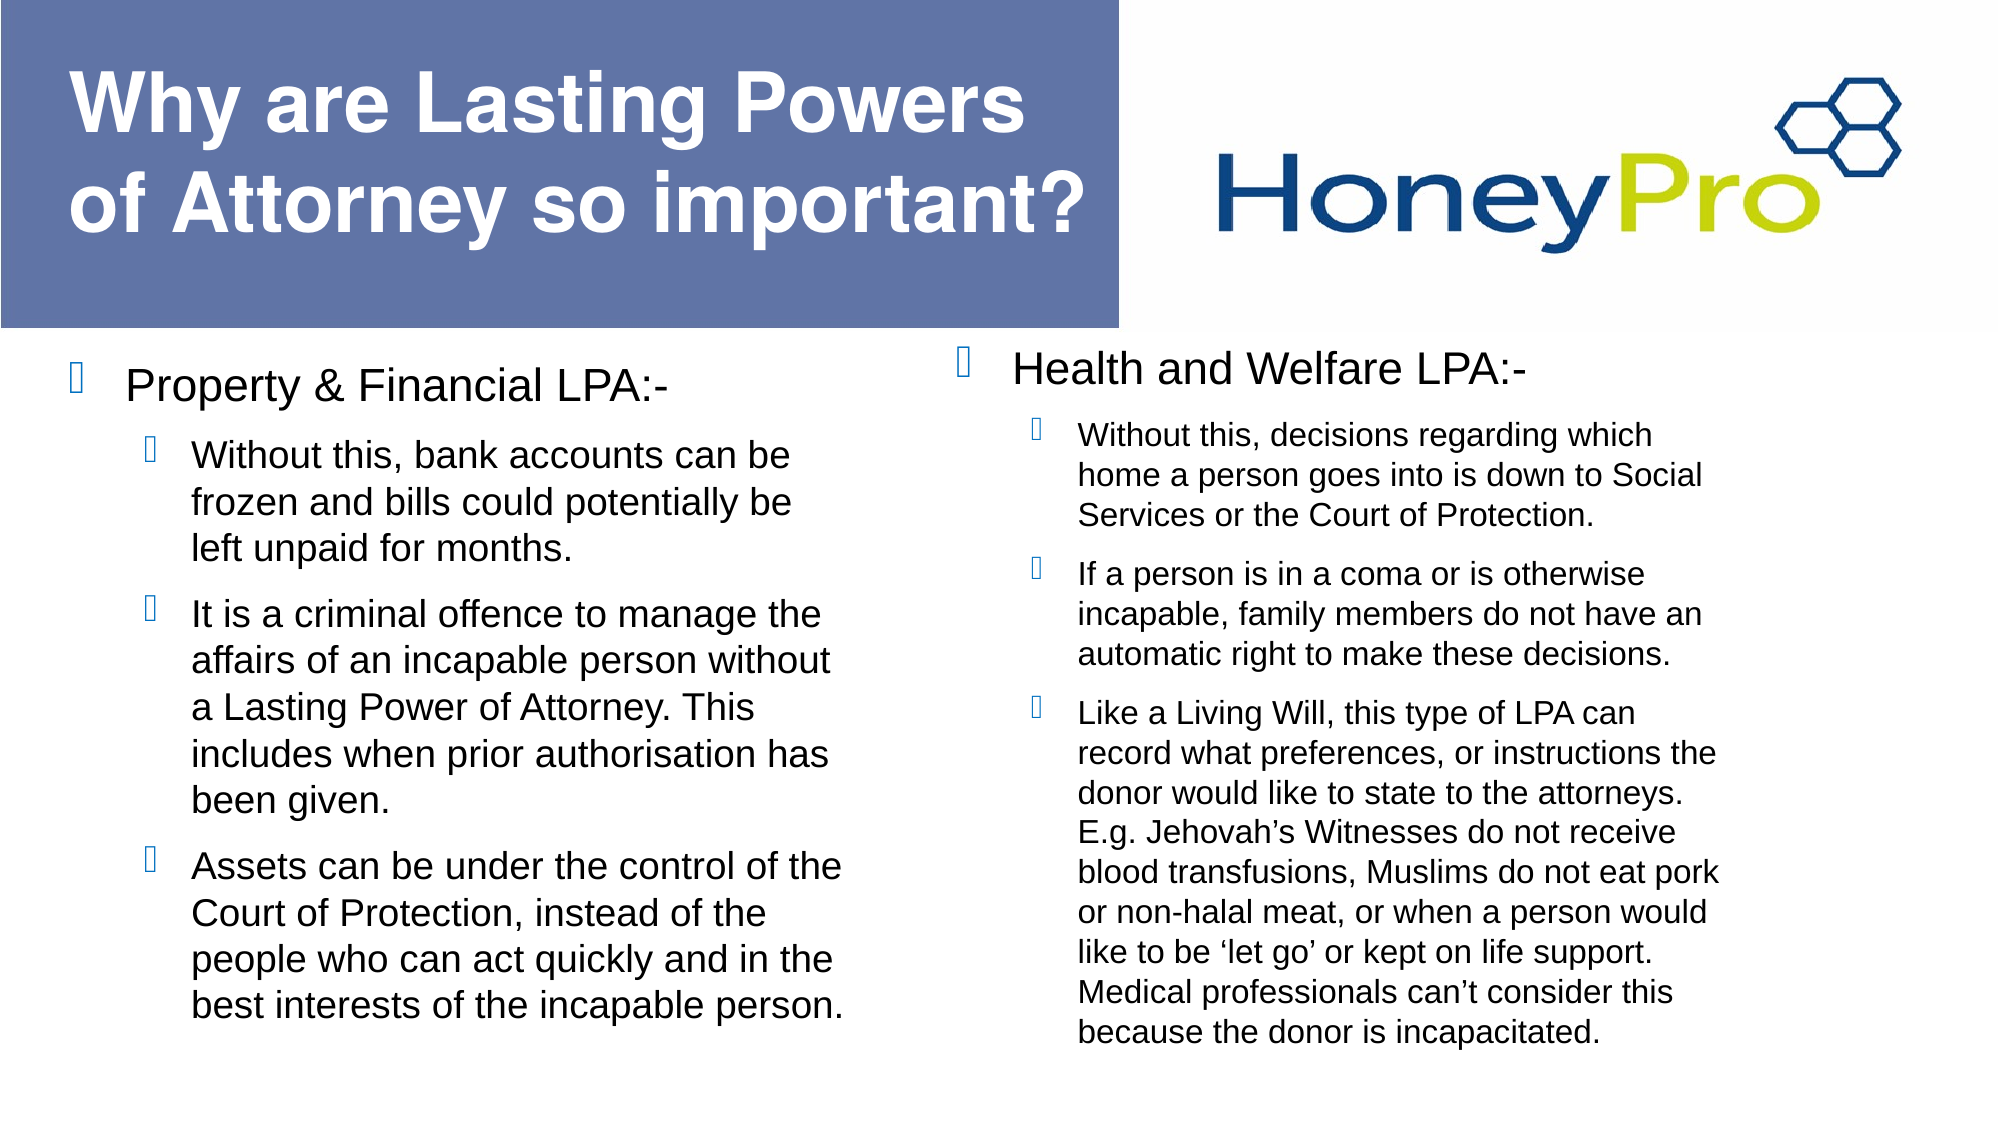

# Why are Lasting Powers of Attorney so important?
Health and Welfare LPA:-
Without this, decisions regarding which home a person goes into is down to Social Services or the Court of Protection.
If a person is in a coma or is otherwise incapable, family members do not have an automatic right to make these decisions.
Like a Living Will, this type of LPA can record what preferences, or instructions the donor would like to state to the attorneys. E.g. Jehovah’s Witnesses do not receive blood transfusions, Muslims do not eat pork or non-halal meat, or when a person would like to be ‘let go’ or kept on life support. Medical professionals can’t consider this because the donor is incapacitated.
Property & Financial LPA:-
Without this, bank accounts can be frozen and bills could potentially be left unpaid for months.
It is a criminal offence to manage the affairs of an incapable person without a Lasting Power of Attorney. This includes when prior authorisation has been given.
Assets can be under the control of the Court of Protection, instead of the people who can act quickly and in the best interests of the incapable person.